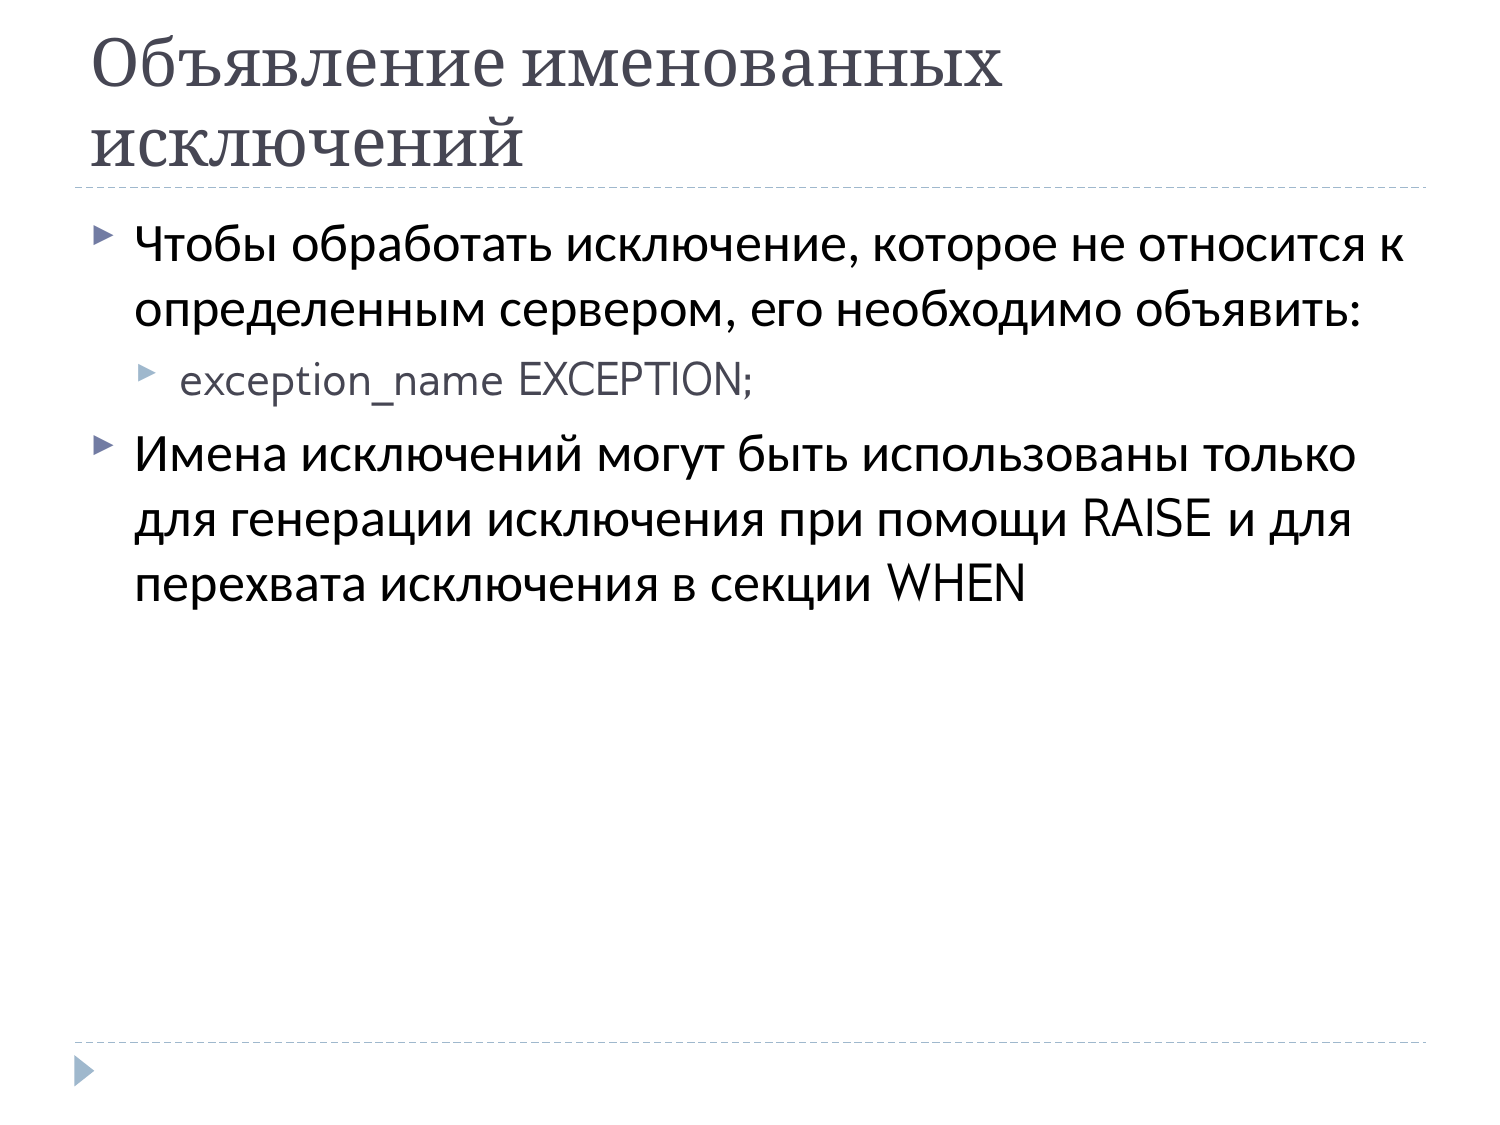

# Объявление именованных исключений
Чтобы обработать исключение, которое не относится к определенным сервером, его необходимо объявить:
exception_name EXCEPTION;
Имена исключений могут быть использованы только для генерации исключения при помощи RAISE и для перехвата исключения в секции WHEN